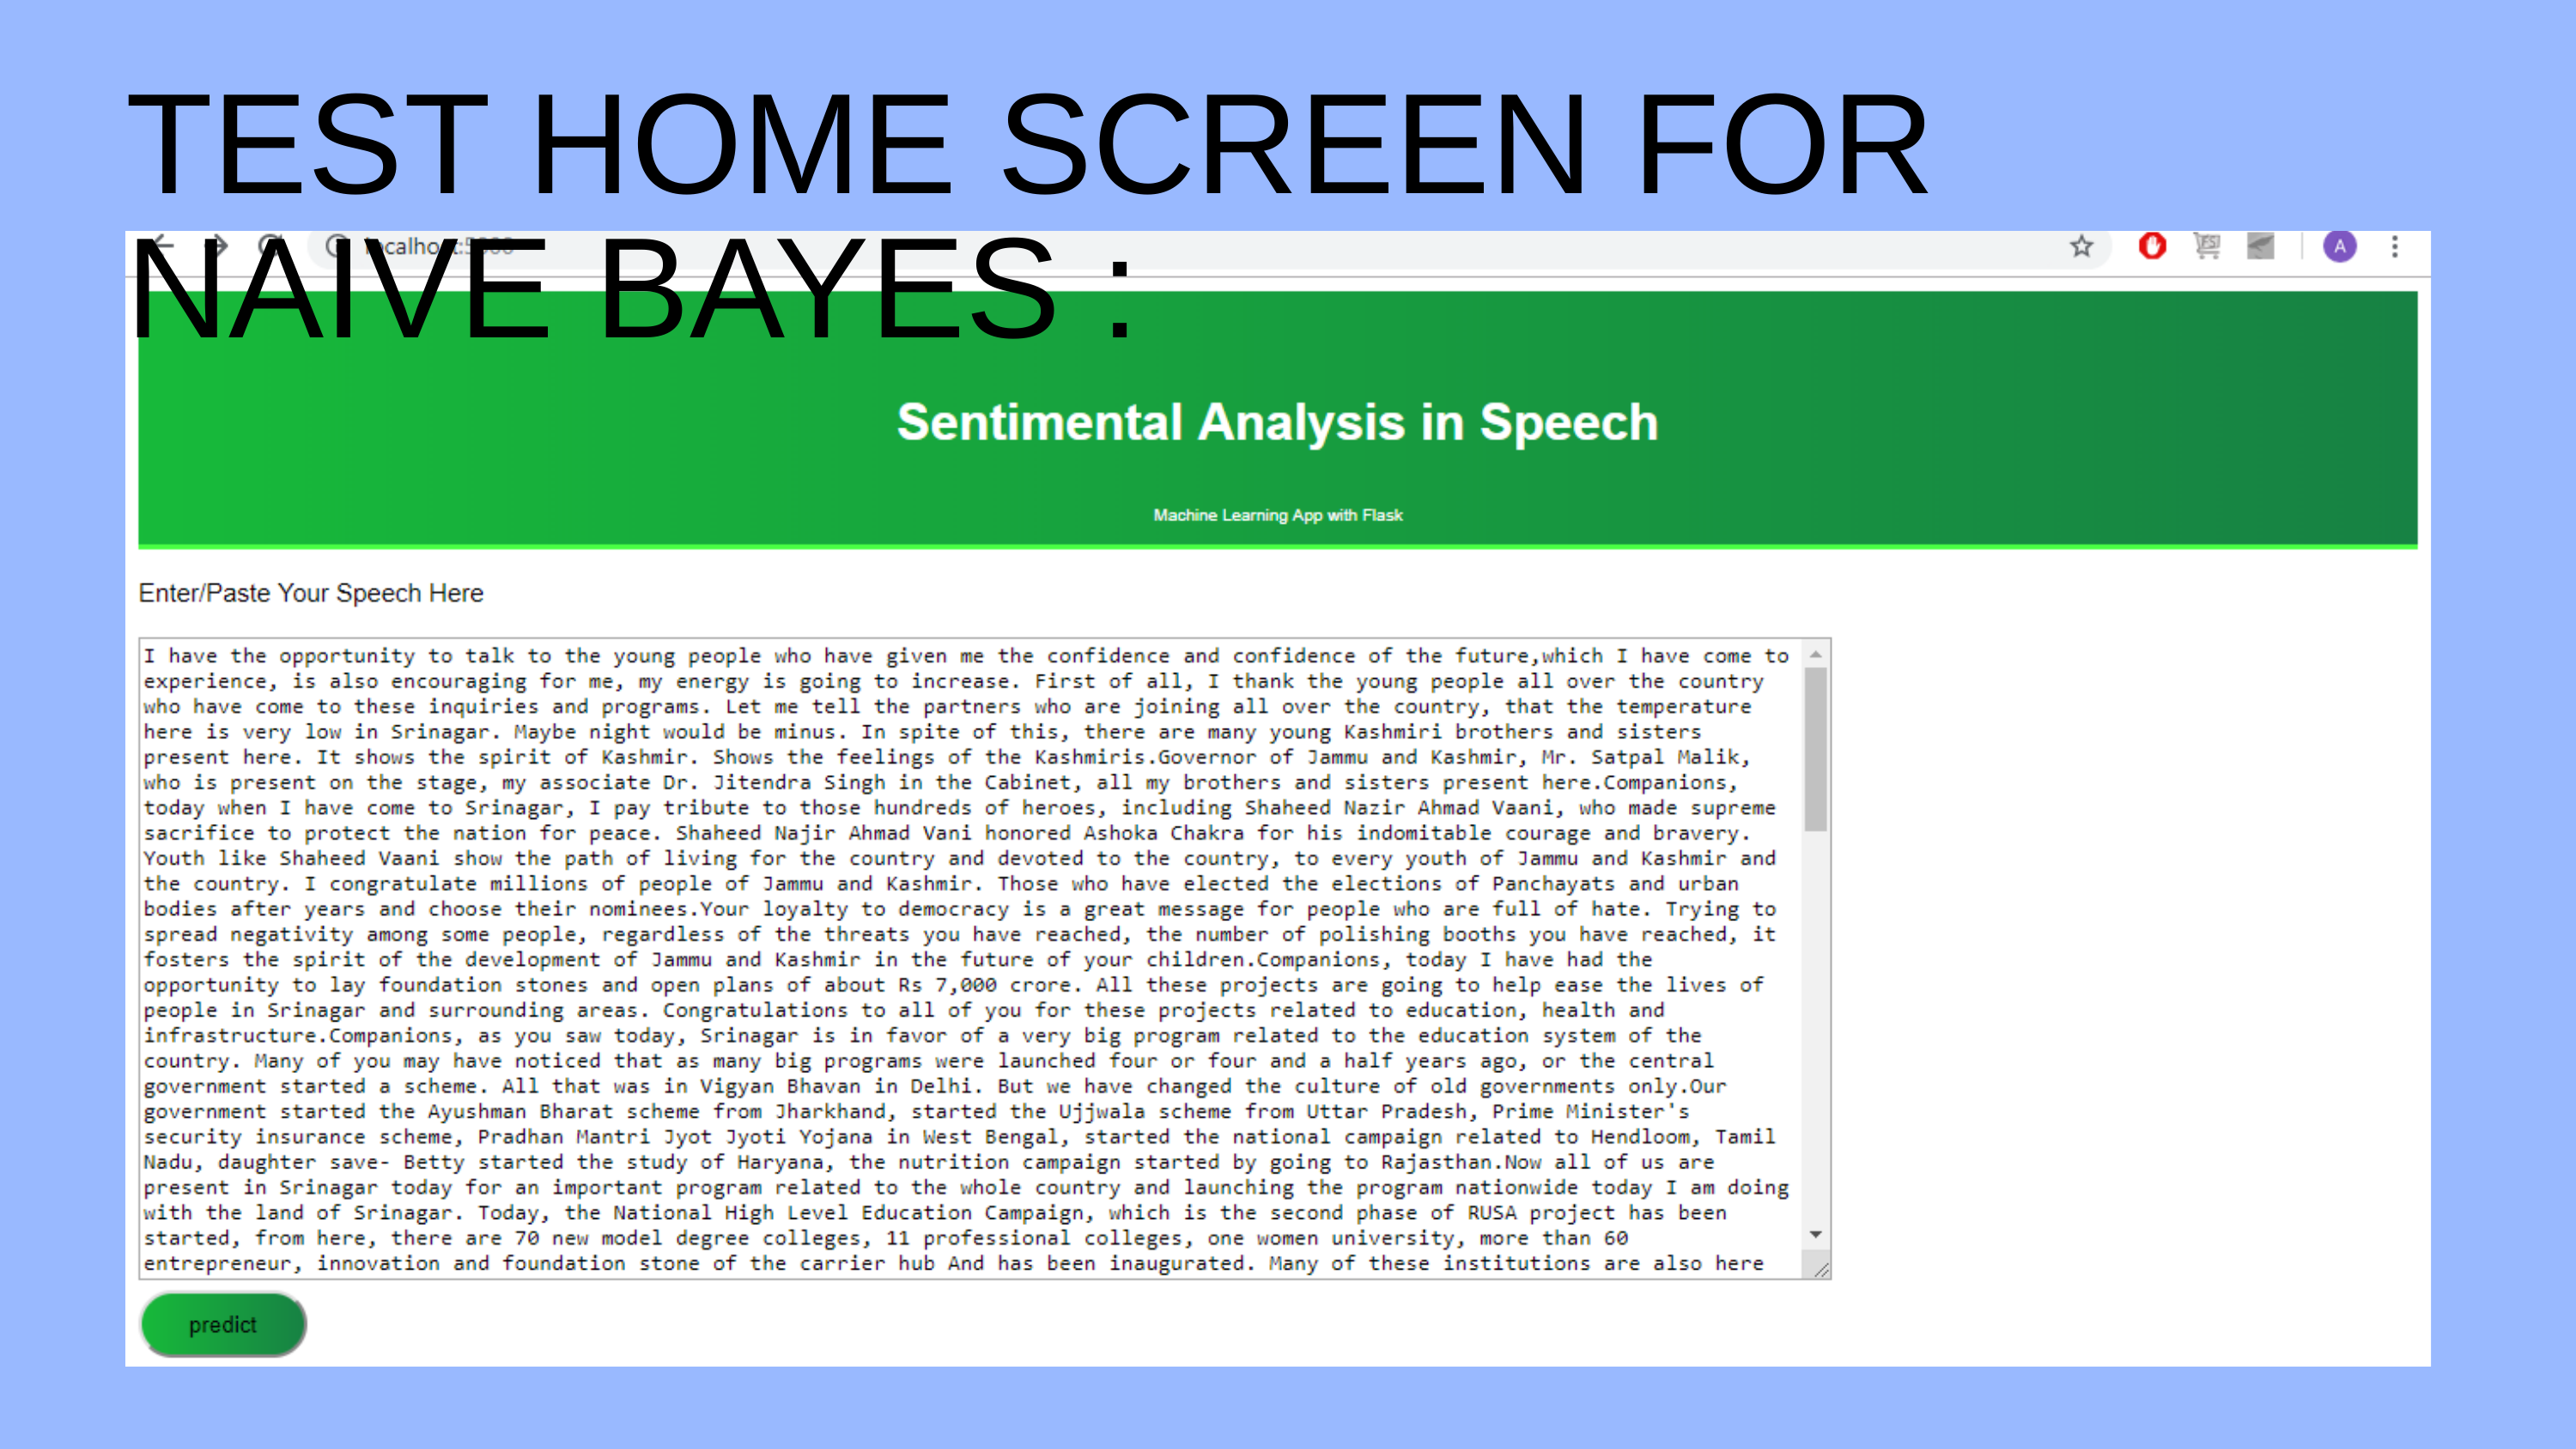

TEST HOME SCREEN FOR NAIVE BAYES :